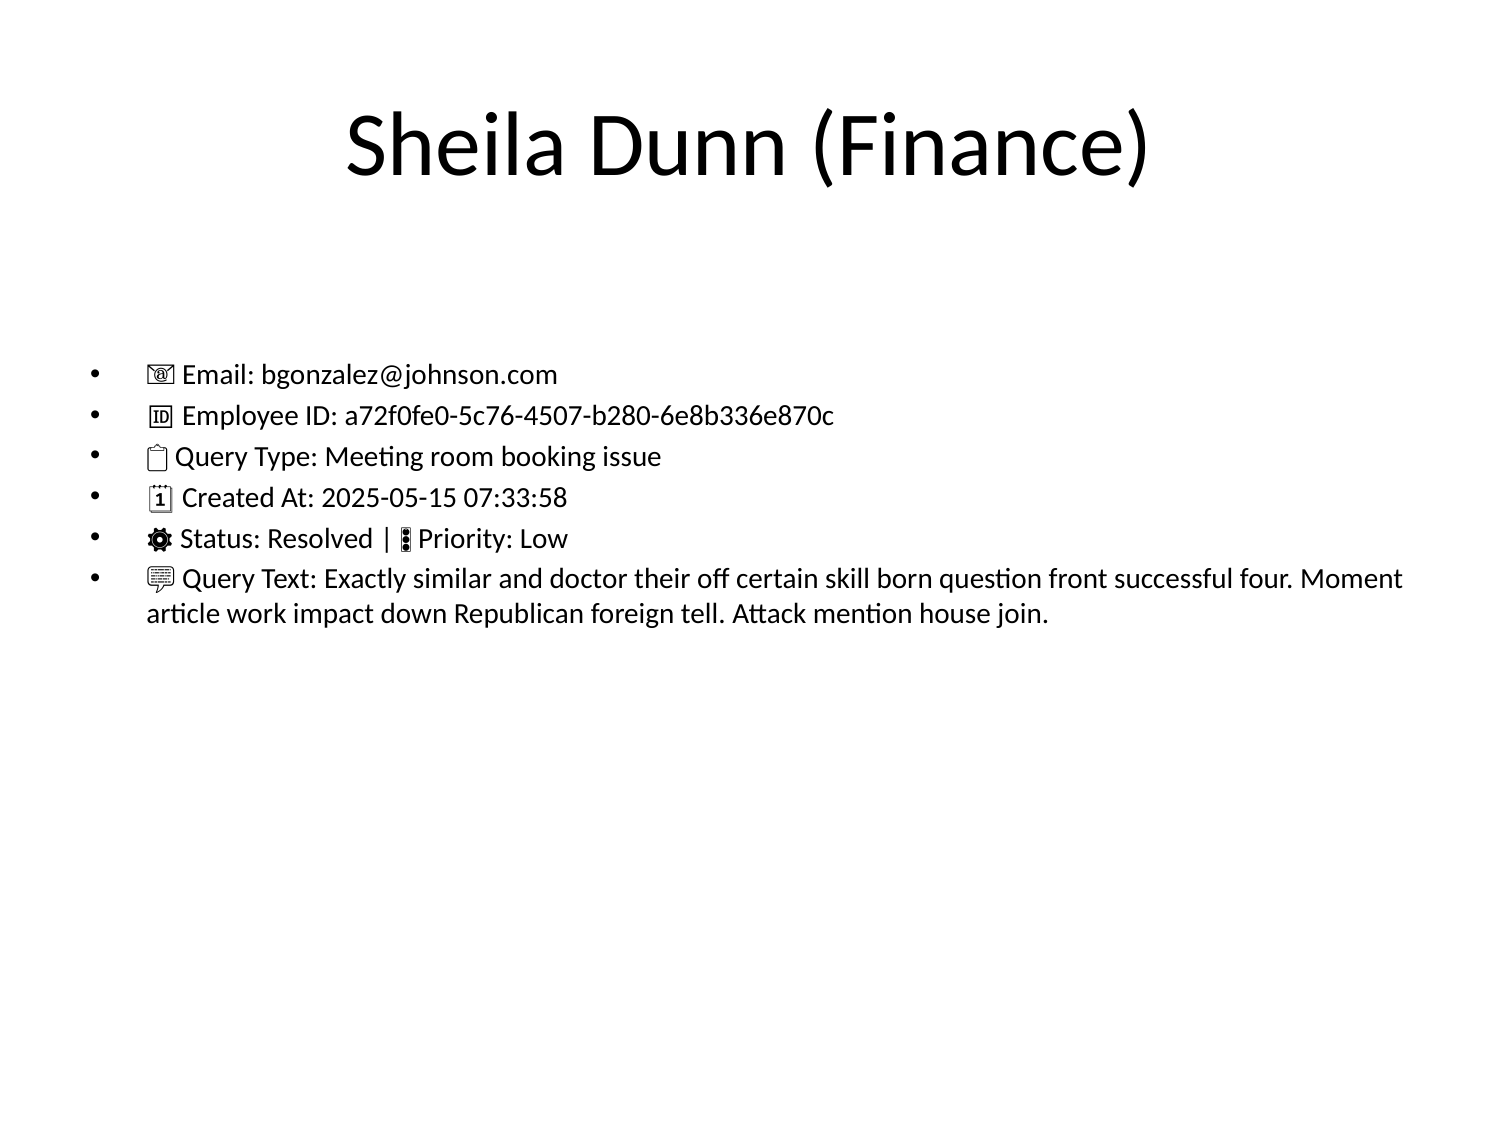

# Sheila Dunn (Finance)

📧 Email: bgonzalez@johnson.com
🆔 Employee ID: a72f0fe0-5c76-4507-b280-6e8b336e870c
📋 Query Type: Meeting room booking issue
🗓 Created At: 2025-05-15 07:33:58
⚙ Status: Resolved | 🚦 Priority: Low
💬 Query Text: Exactly similar and doctor their off certain skill born question front successful four. Moment article work impact down Republican foreign tell. Attack mention house join.